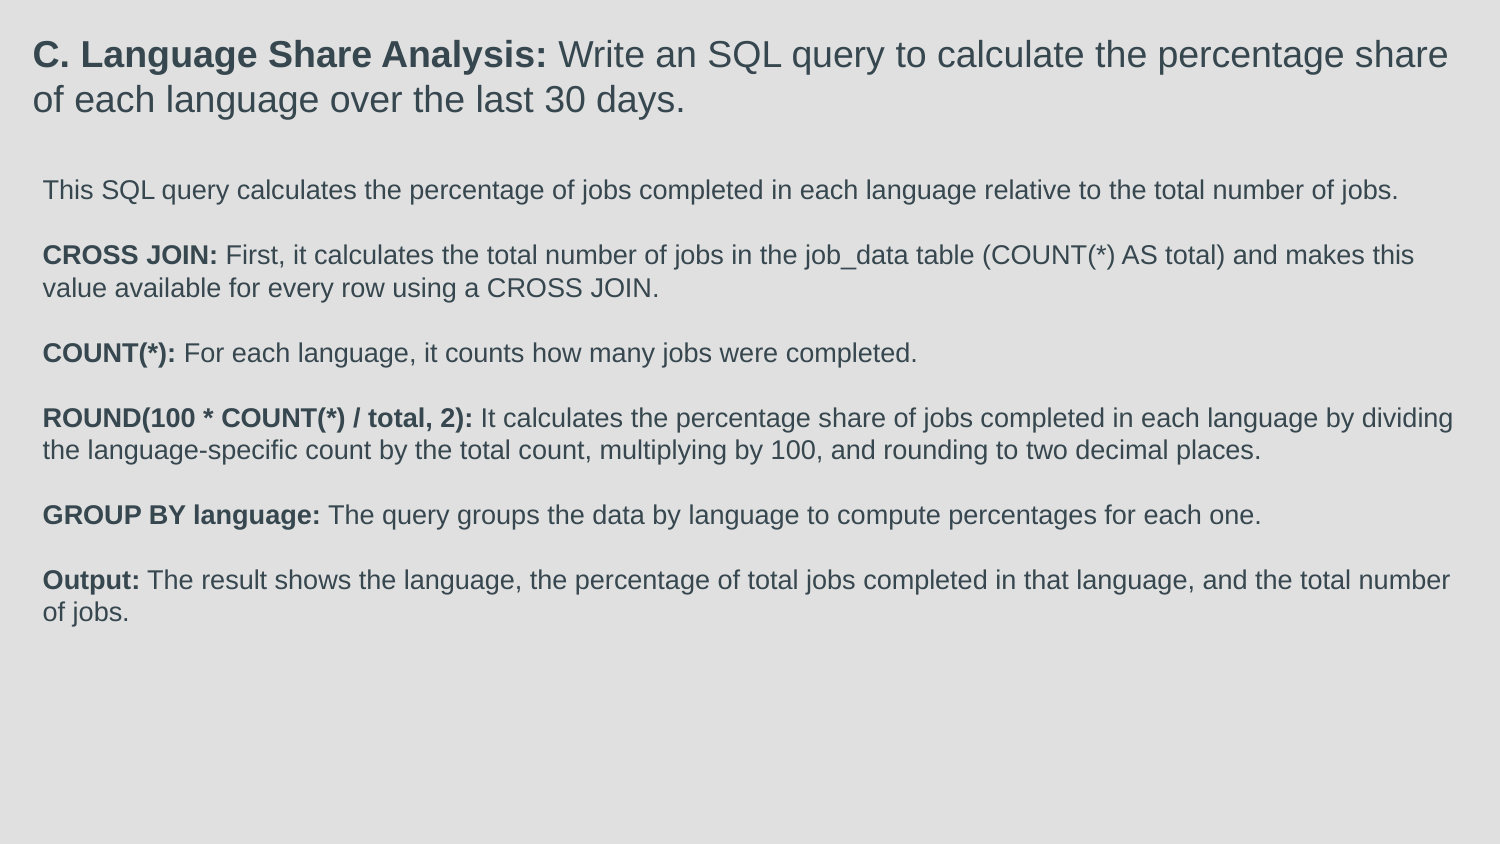

C. Language Share Analysis: Write an SQL query to calculate the percentage share of each language over the last 30 days.

This SQL query calculates the percentage of jobs completed in each language relative to the total number of jobs.

CROSS JOIN: First, it calculates the total number of jobs in the job_data table (COUNT(*) AS total) and makes this value available for every row using a CROSS JOIN.

COUNT(*): For each language, it counts how many jobs were completed.

ROUND(100 * COUNT(*) / total, 2): It calculates the percentage share of jobs completed in each language by dividing the language-specific count by the total count, multiplying by 100, and rounding to two decimal places.

GROUP BY language: The query groups the data by language to compute percentages for each one.

Output: The result shows the language, the percentage of total jobs completed in that language, and the total number of jobs.